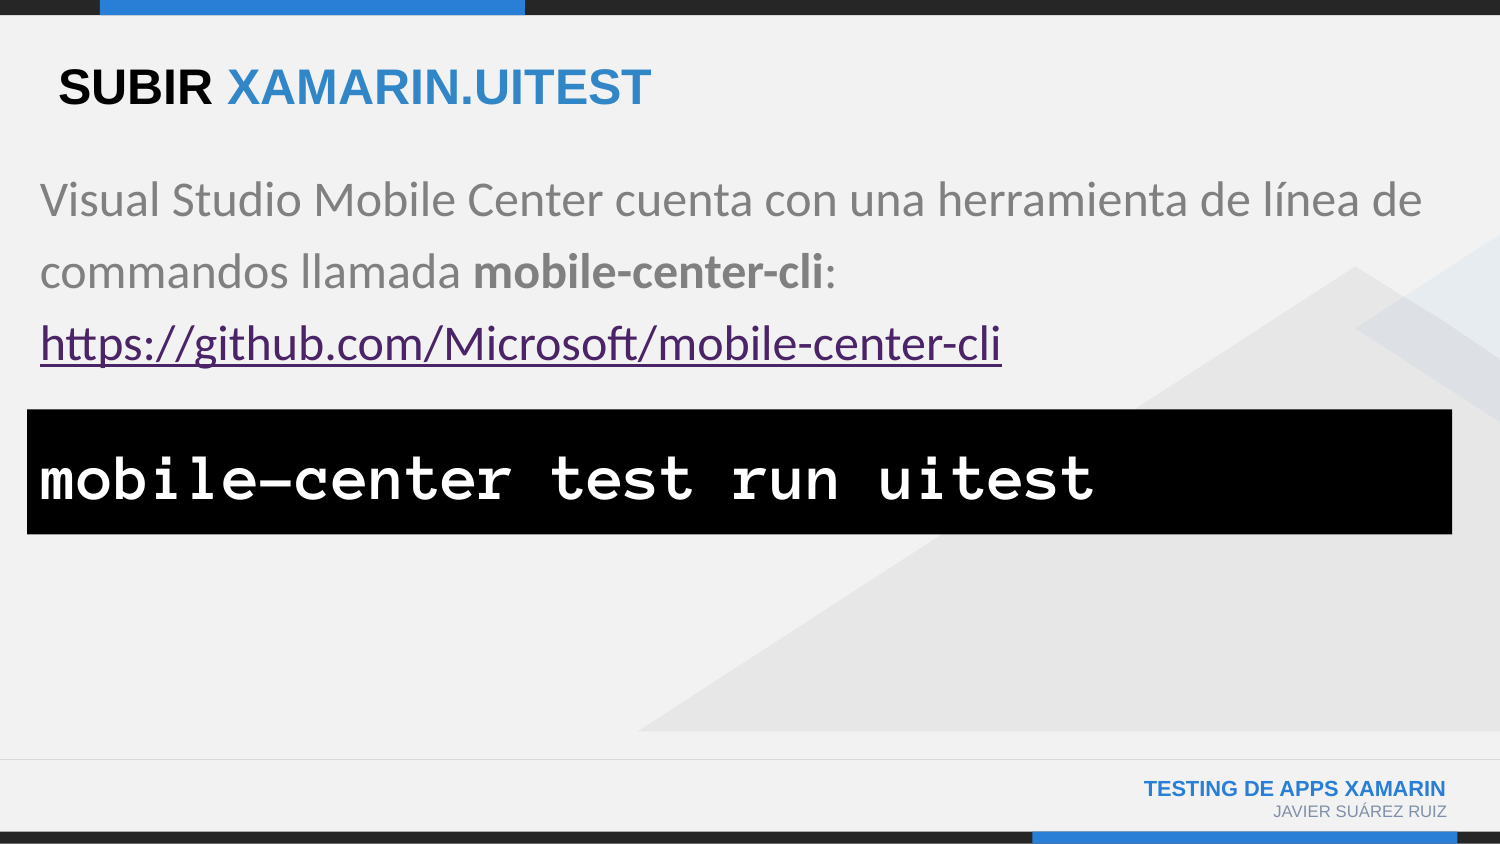

# SUBIR XAMARIN.UITEST
Visual Studio Mobile Center cuenta con una herramienta de línea de commandos llamada mobile-center-cli: https://github.com/Microsoft/mobile-center-cli

mobile-center test run uitest